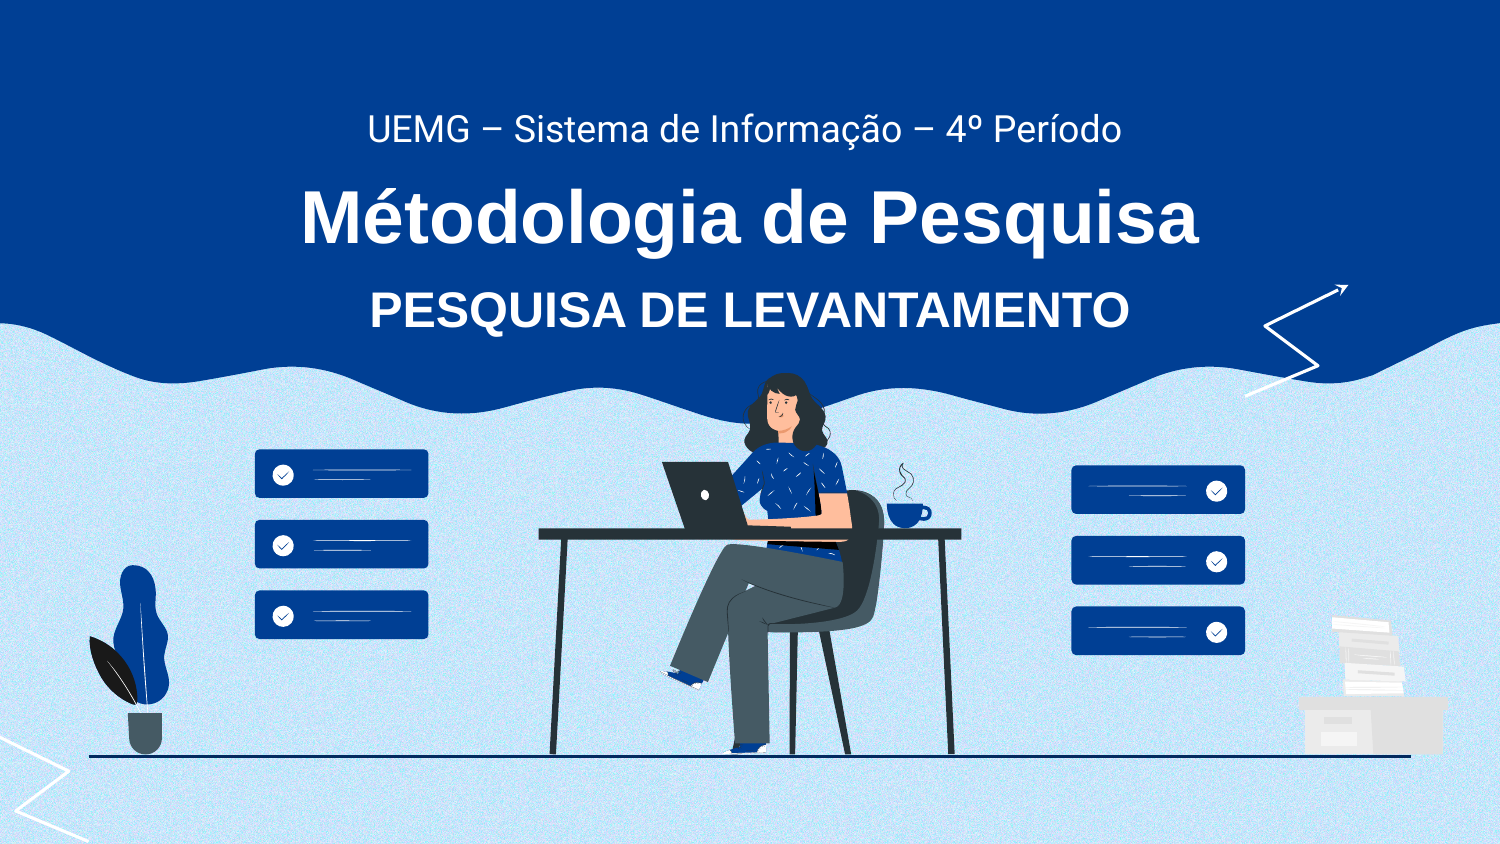

UEMG – Sistema de Informação – 4º Período
# Métodologia de Pesquisa
PESQUISA DE LEVANTAMENTO